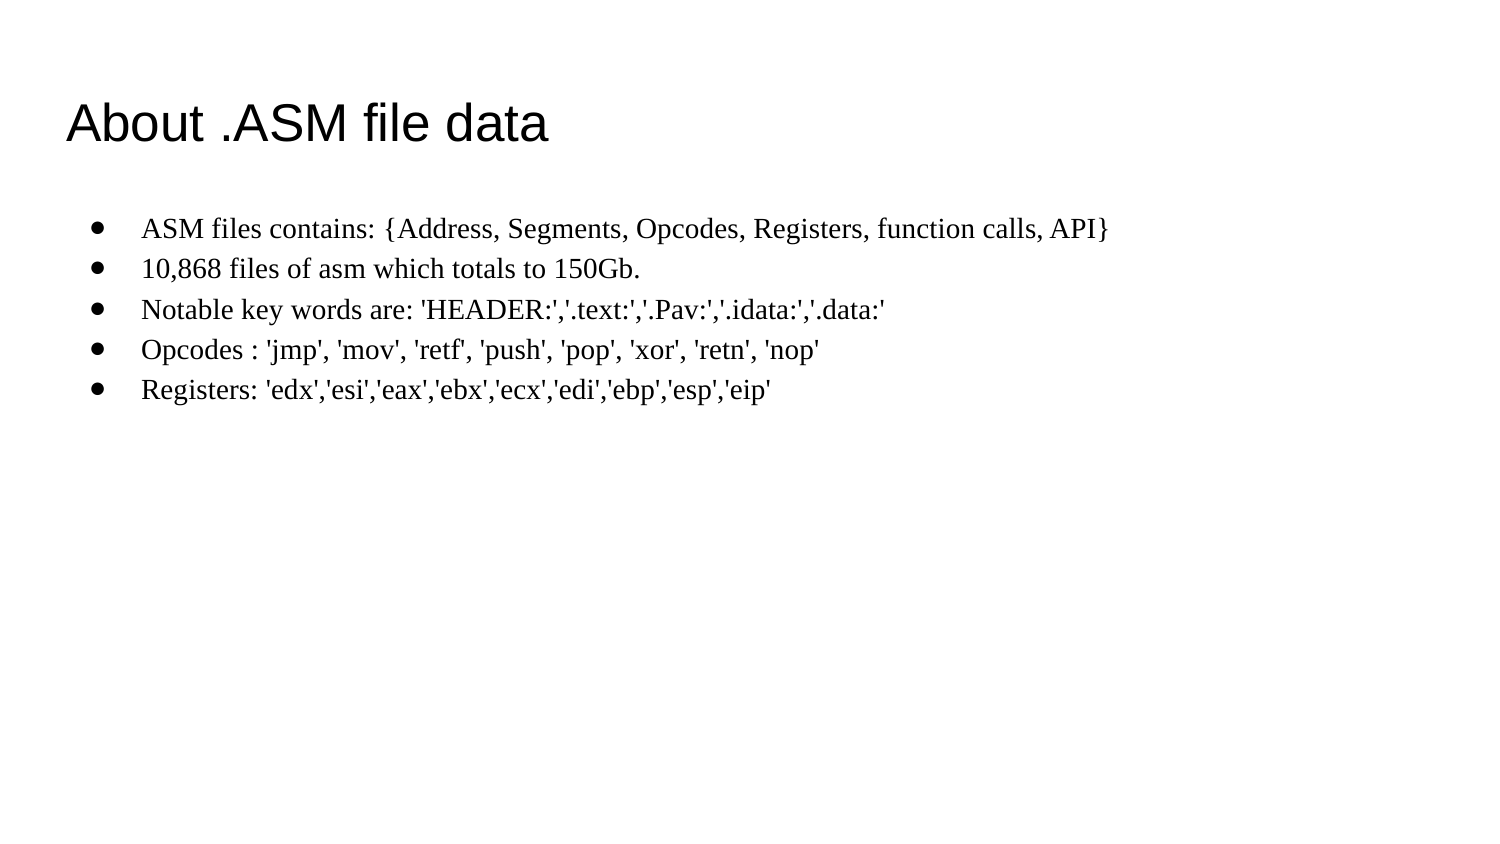

# About .ASM file data
ASM files contains: {Address, Segments, Opcodes, Registers, function calls, API}
10,868 files of asm which totals to 150Gb.
Notable key words are: 'HEADER:','.text:','.Pav:','.idata:','.data:'
Opcodes : 'jmp', 'mov', 'retf', 'push', 'pop', 'xor', 'retn', 'nop'
Registers: 'edx','esi','eax','ebx','ecx','edi','ebp','esp','eip'